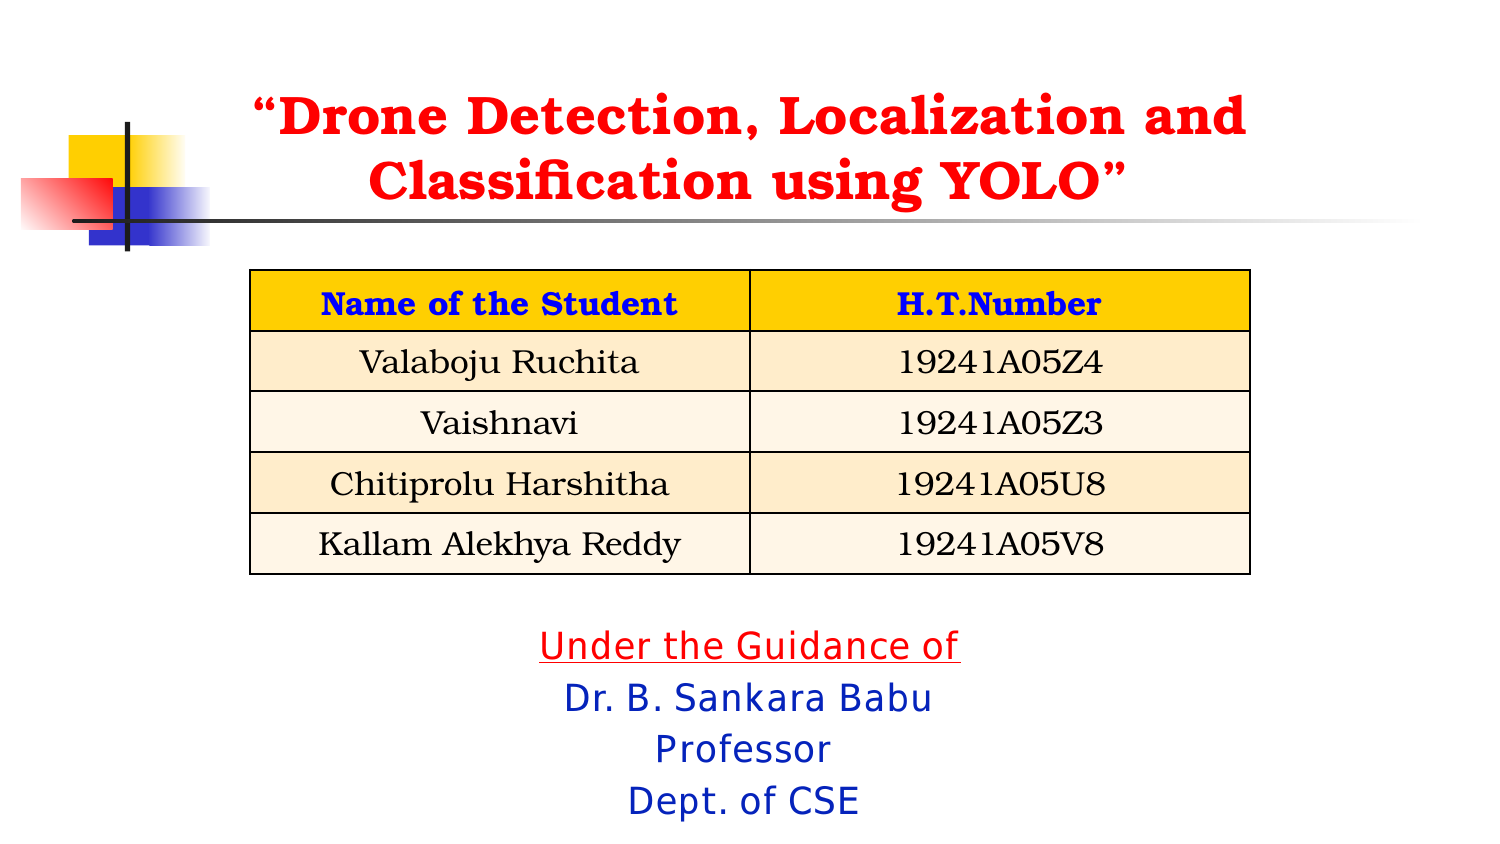

“Drone Detection, Localization and Classification using YOLO”
| Name of the Student | H.T.Number |
| --- | --- |
| Valaboju Ruchita | 19241A05Z4 |
| Vaishnavi | 19241A05Z3 |
| Chitiprolu Harshitha | 19241A05U8 |
| Kallam Alekhya Reddy | 19241A05V8 |
Under the Guidance of
Dr. B. Sankara Babu
Professor
Dept. of CSE